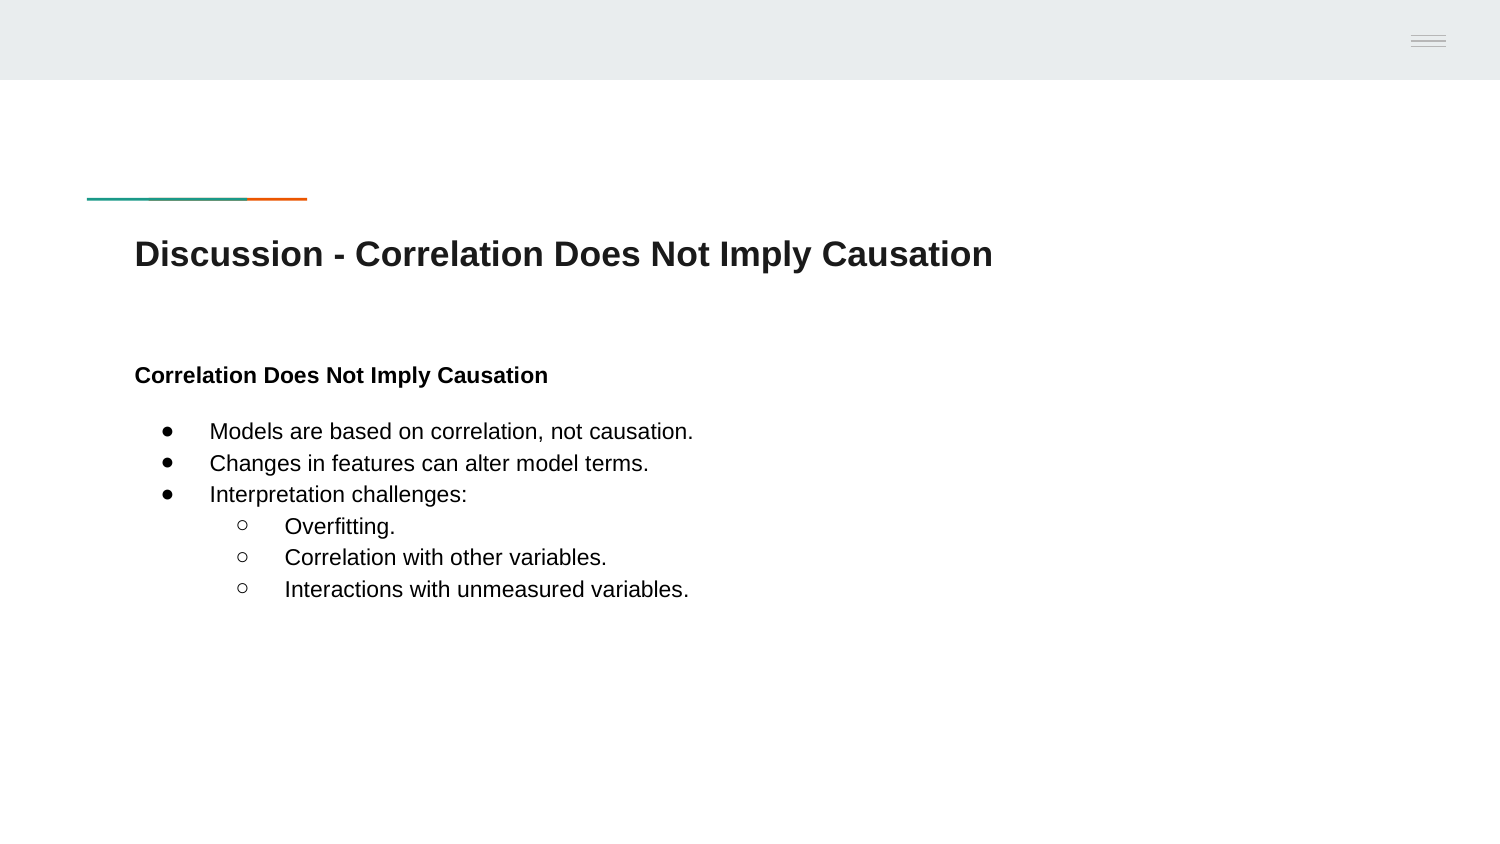

# Discussion - Correlation Does Not Imply Causation
Correlation Does Not Imply Causation
Models are based on correlation, not causation.
Changes in features can alter model terms.
Interpretation challenges:
Overfitting.
Correlation with other variables.
Interactions with unmeasured variables.